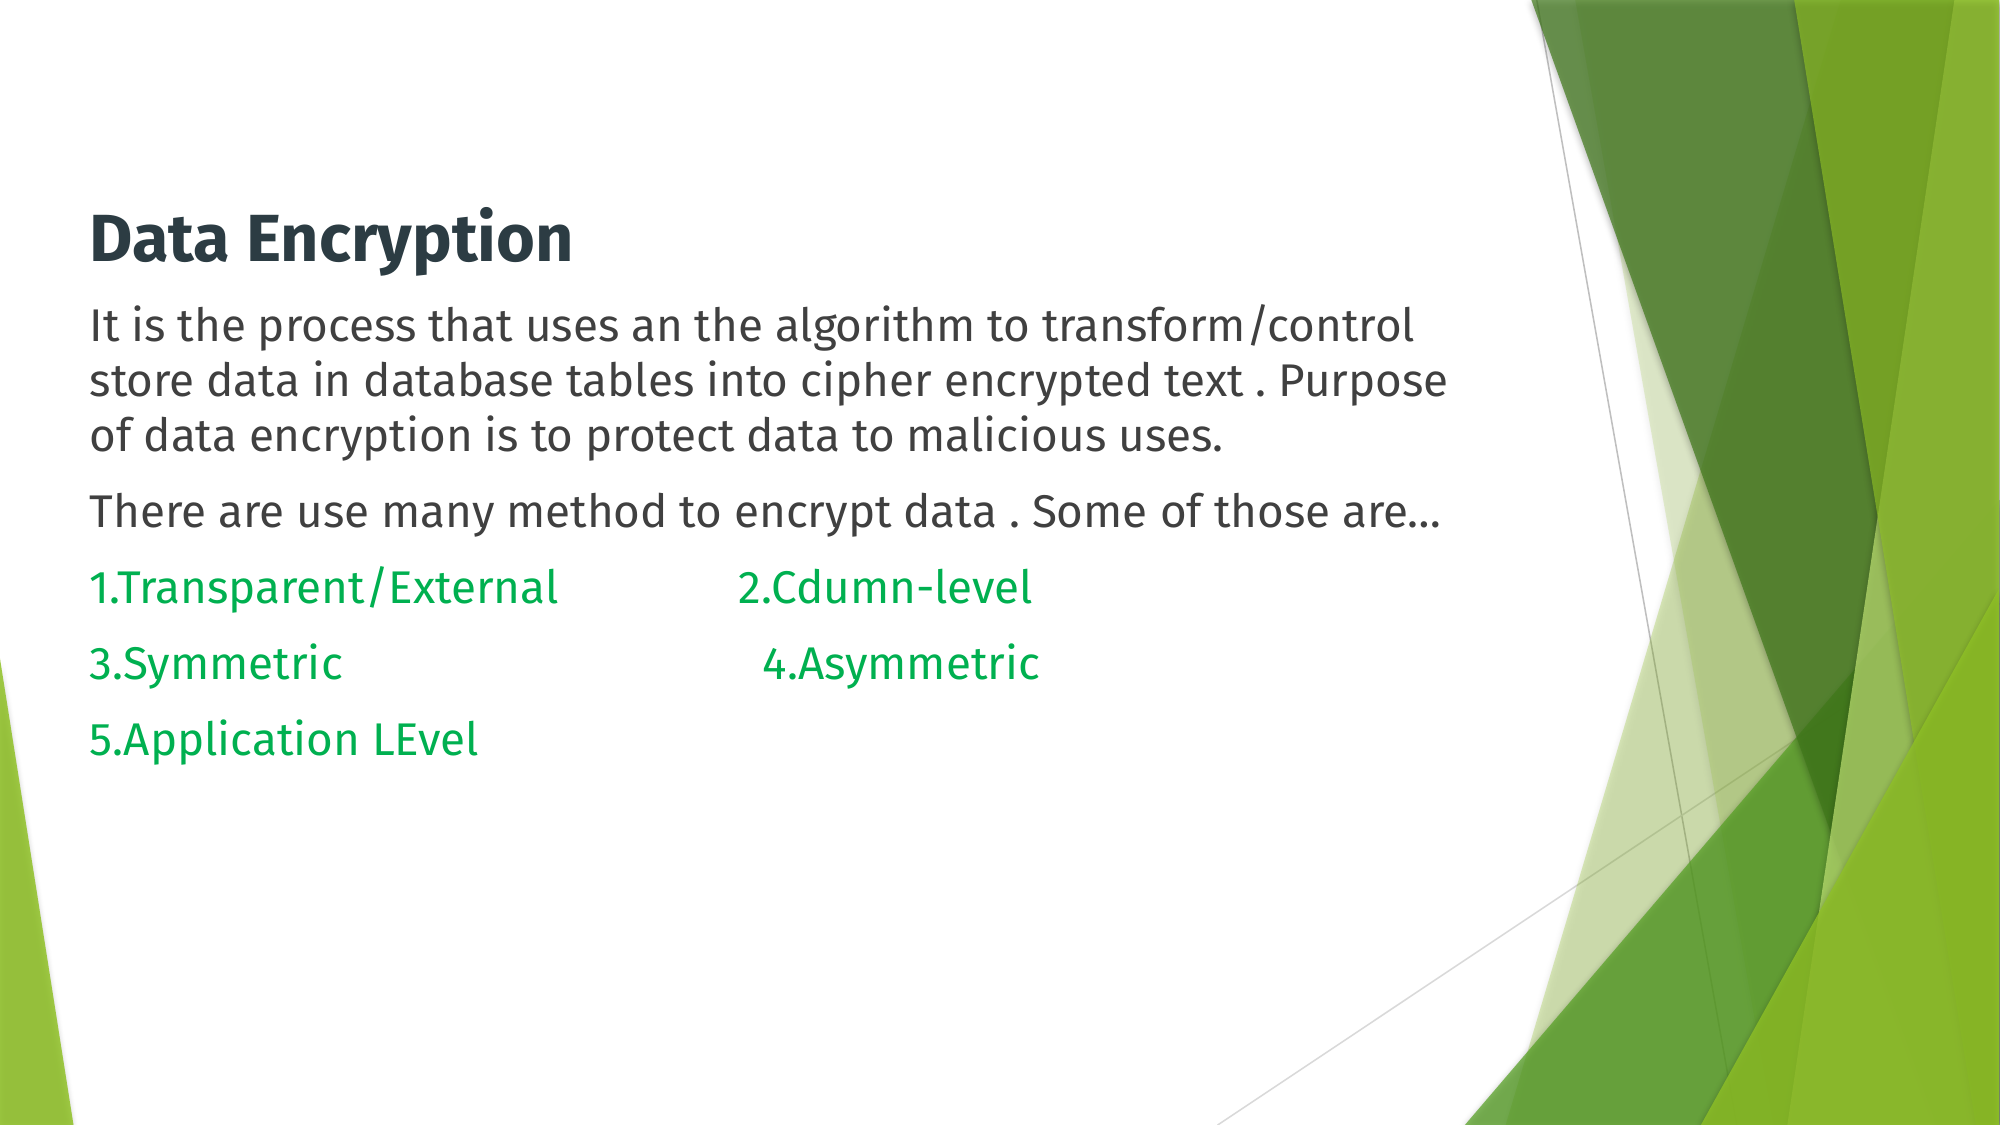

Data Encryption
It is the process that uses an the algorithm to transform/control store data in database tables into cipher encrypted text . Purpose of data encryption is to protect data to malicious uses.
There are use many method to encrypt data . Some of those are…
1.Transparent/External               2.Cdumn-level
3.Symmetric                                   4.Asymmetric
5.Application LEvel